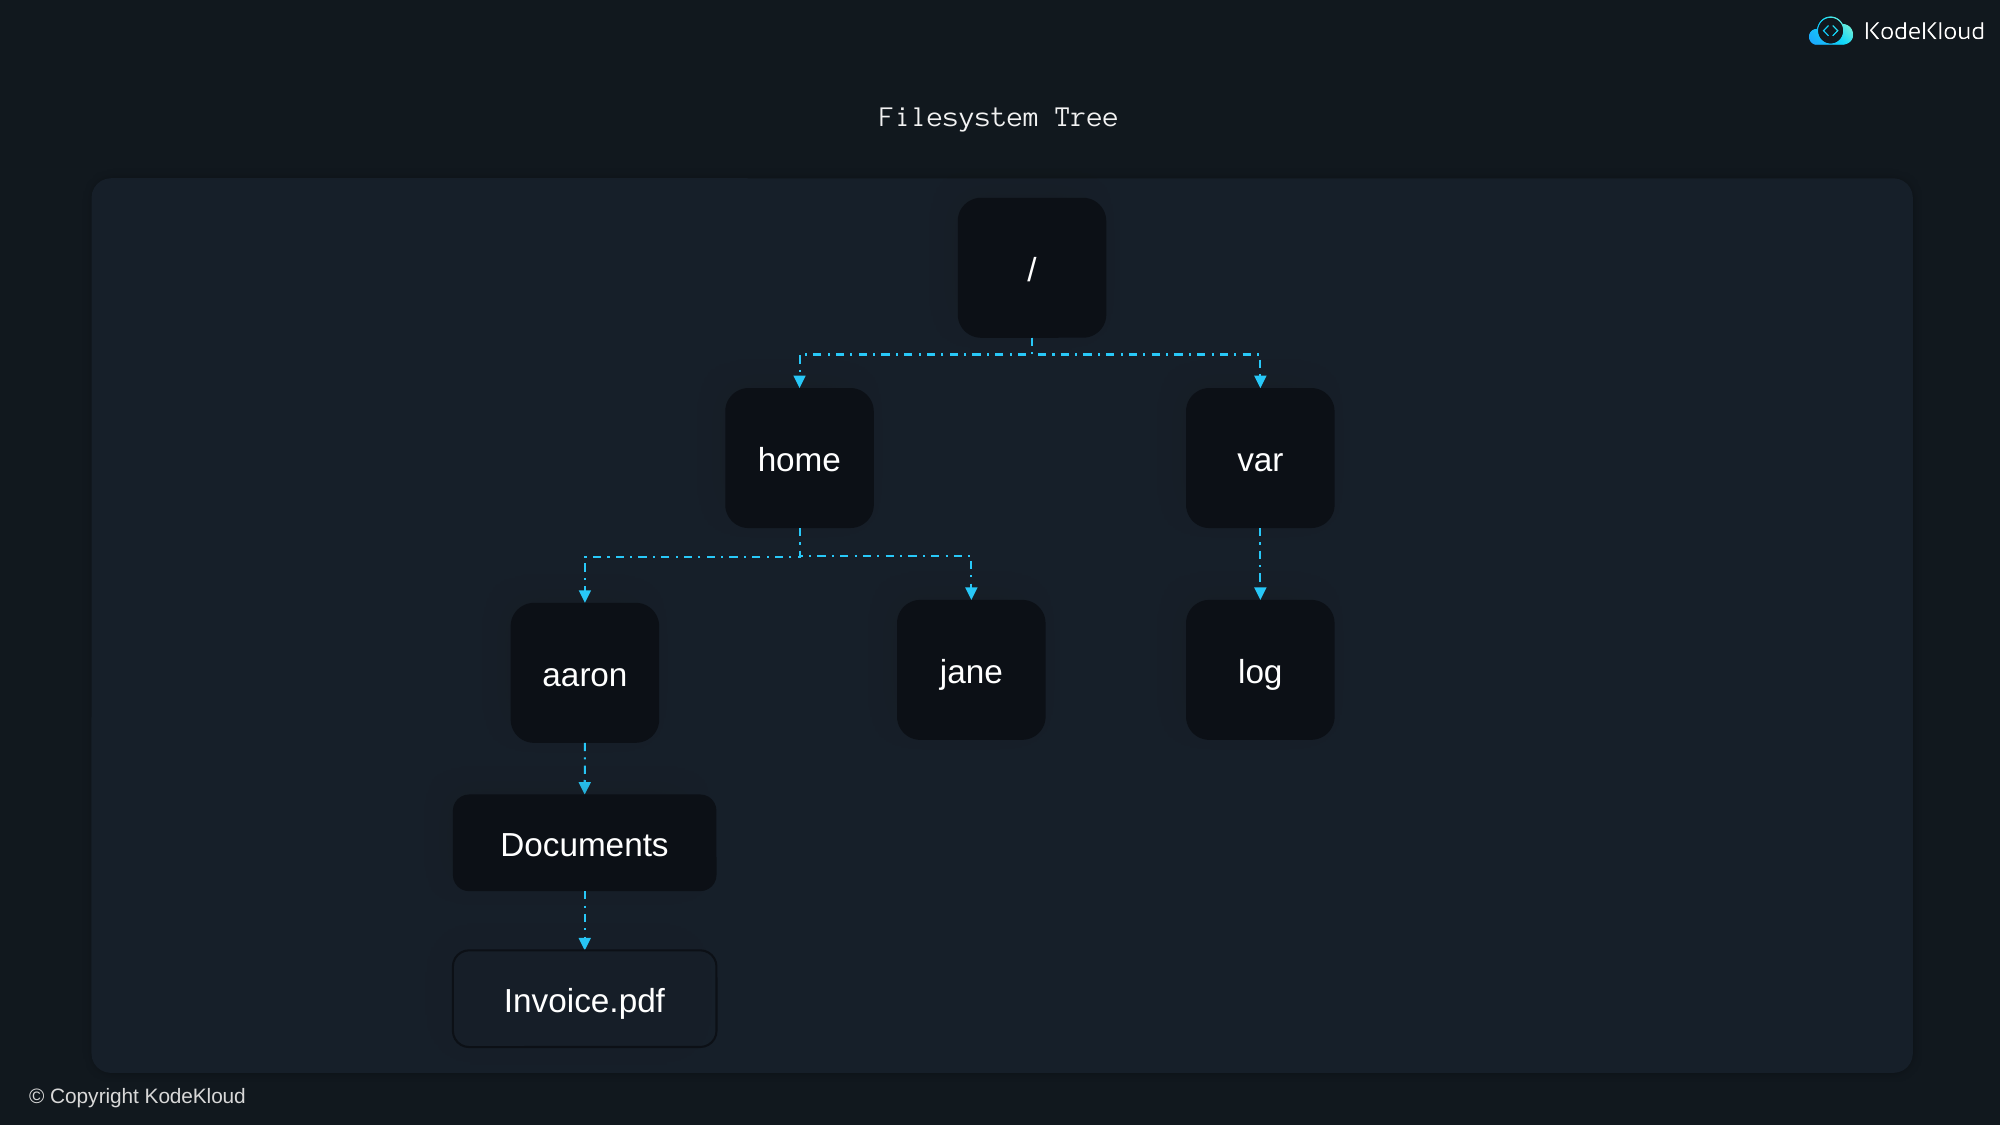

# Filesystem Tree
/
home
var
jane
log
aaron
Documents
Invoice.pdf